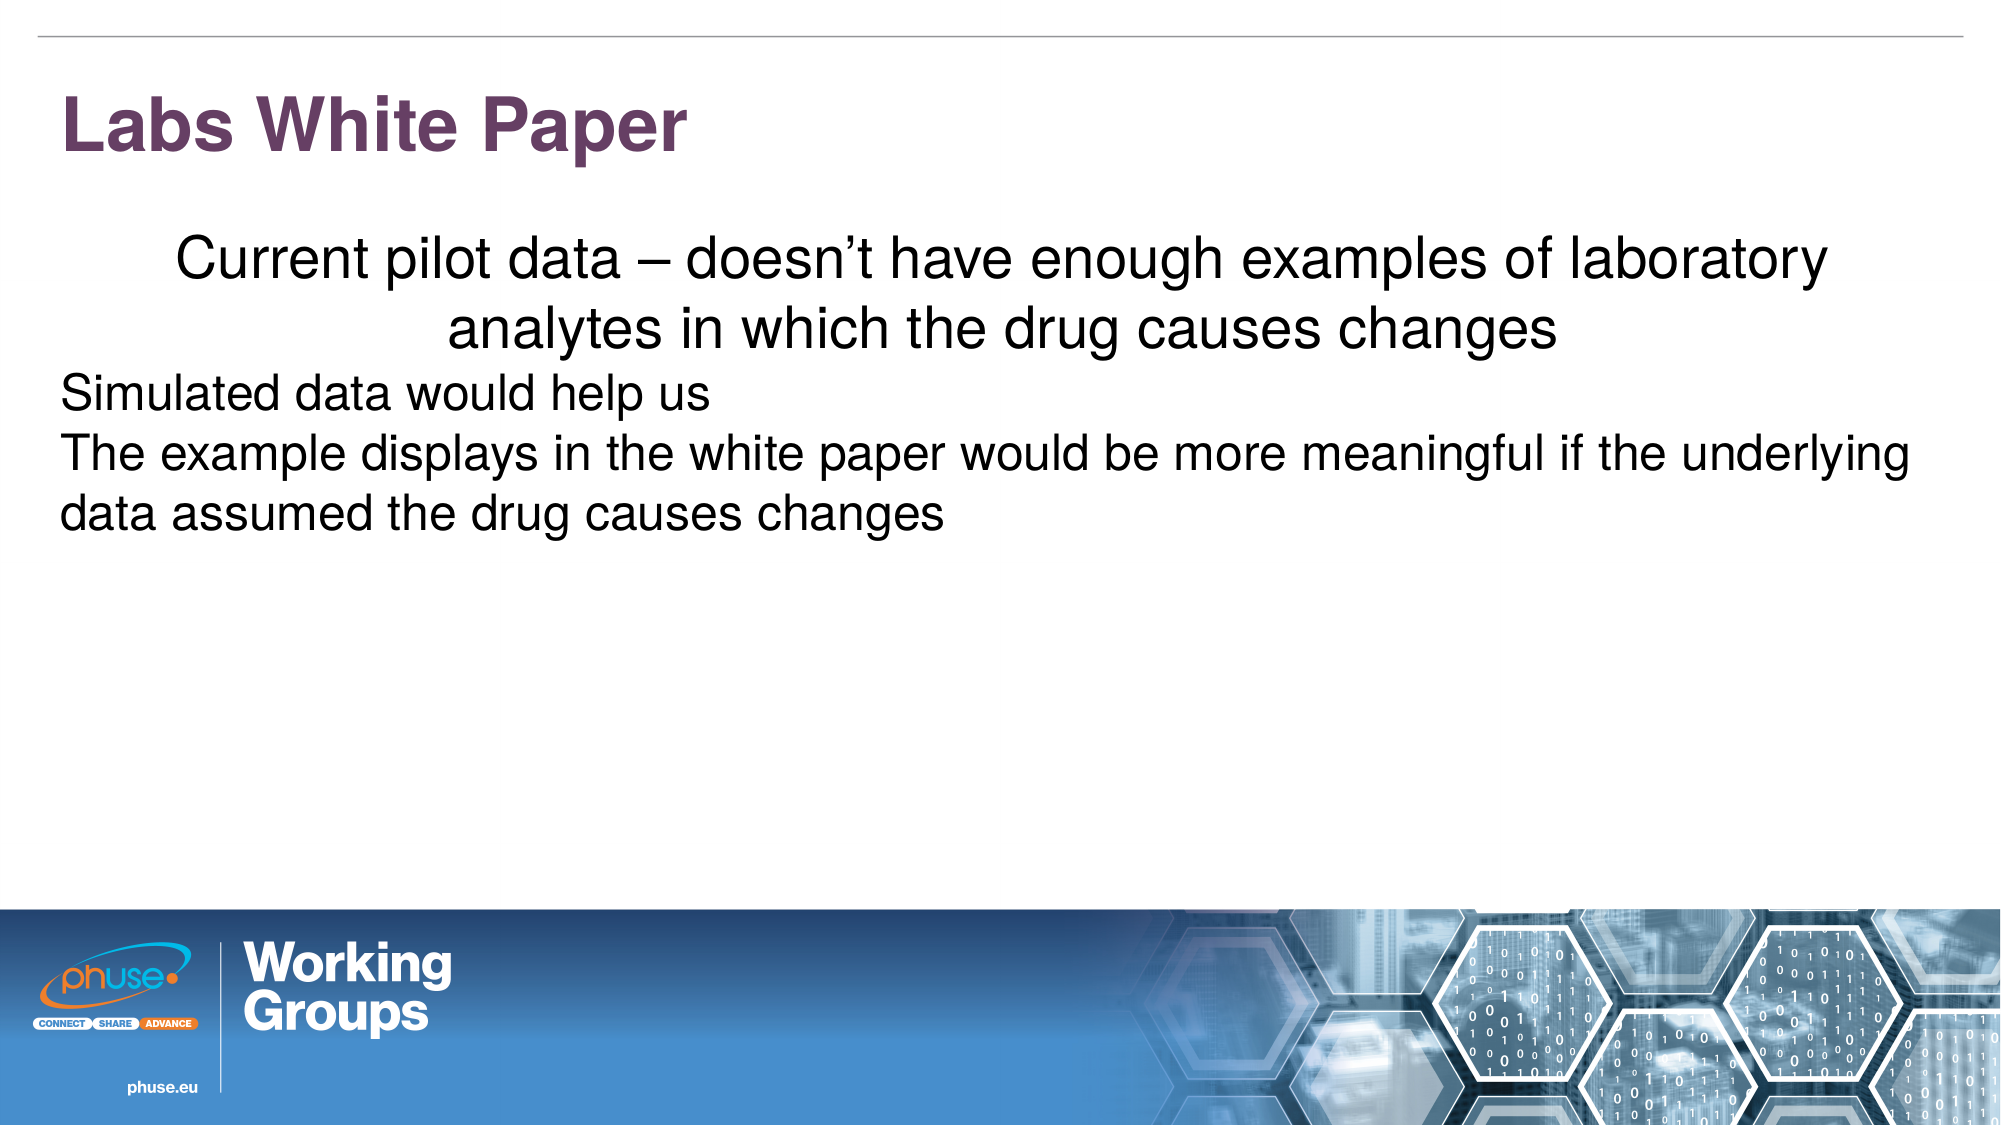

Labs White Paper
Current pilot data – doesn’t have enough examples of laboratory analytes in which the drug causes changes
Simulated data would help us
The example displays in the white paper would be more meaningful if the underlying data assumed the drug causes changes